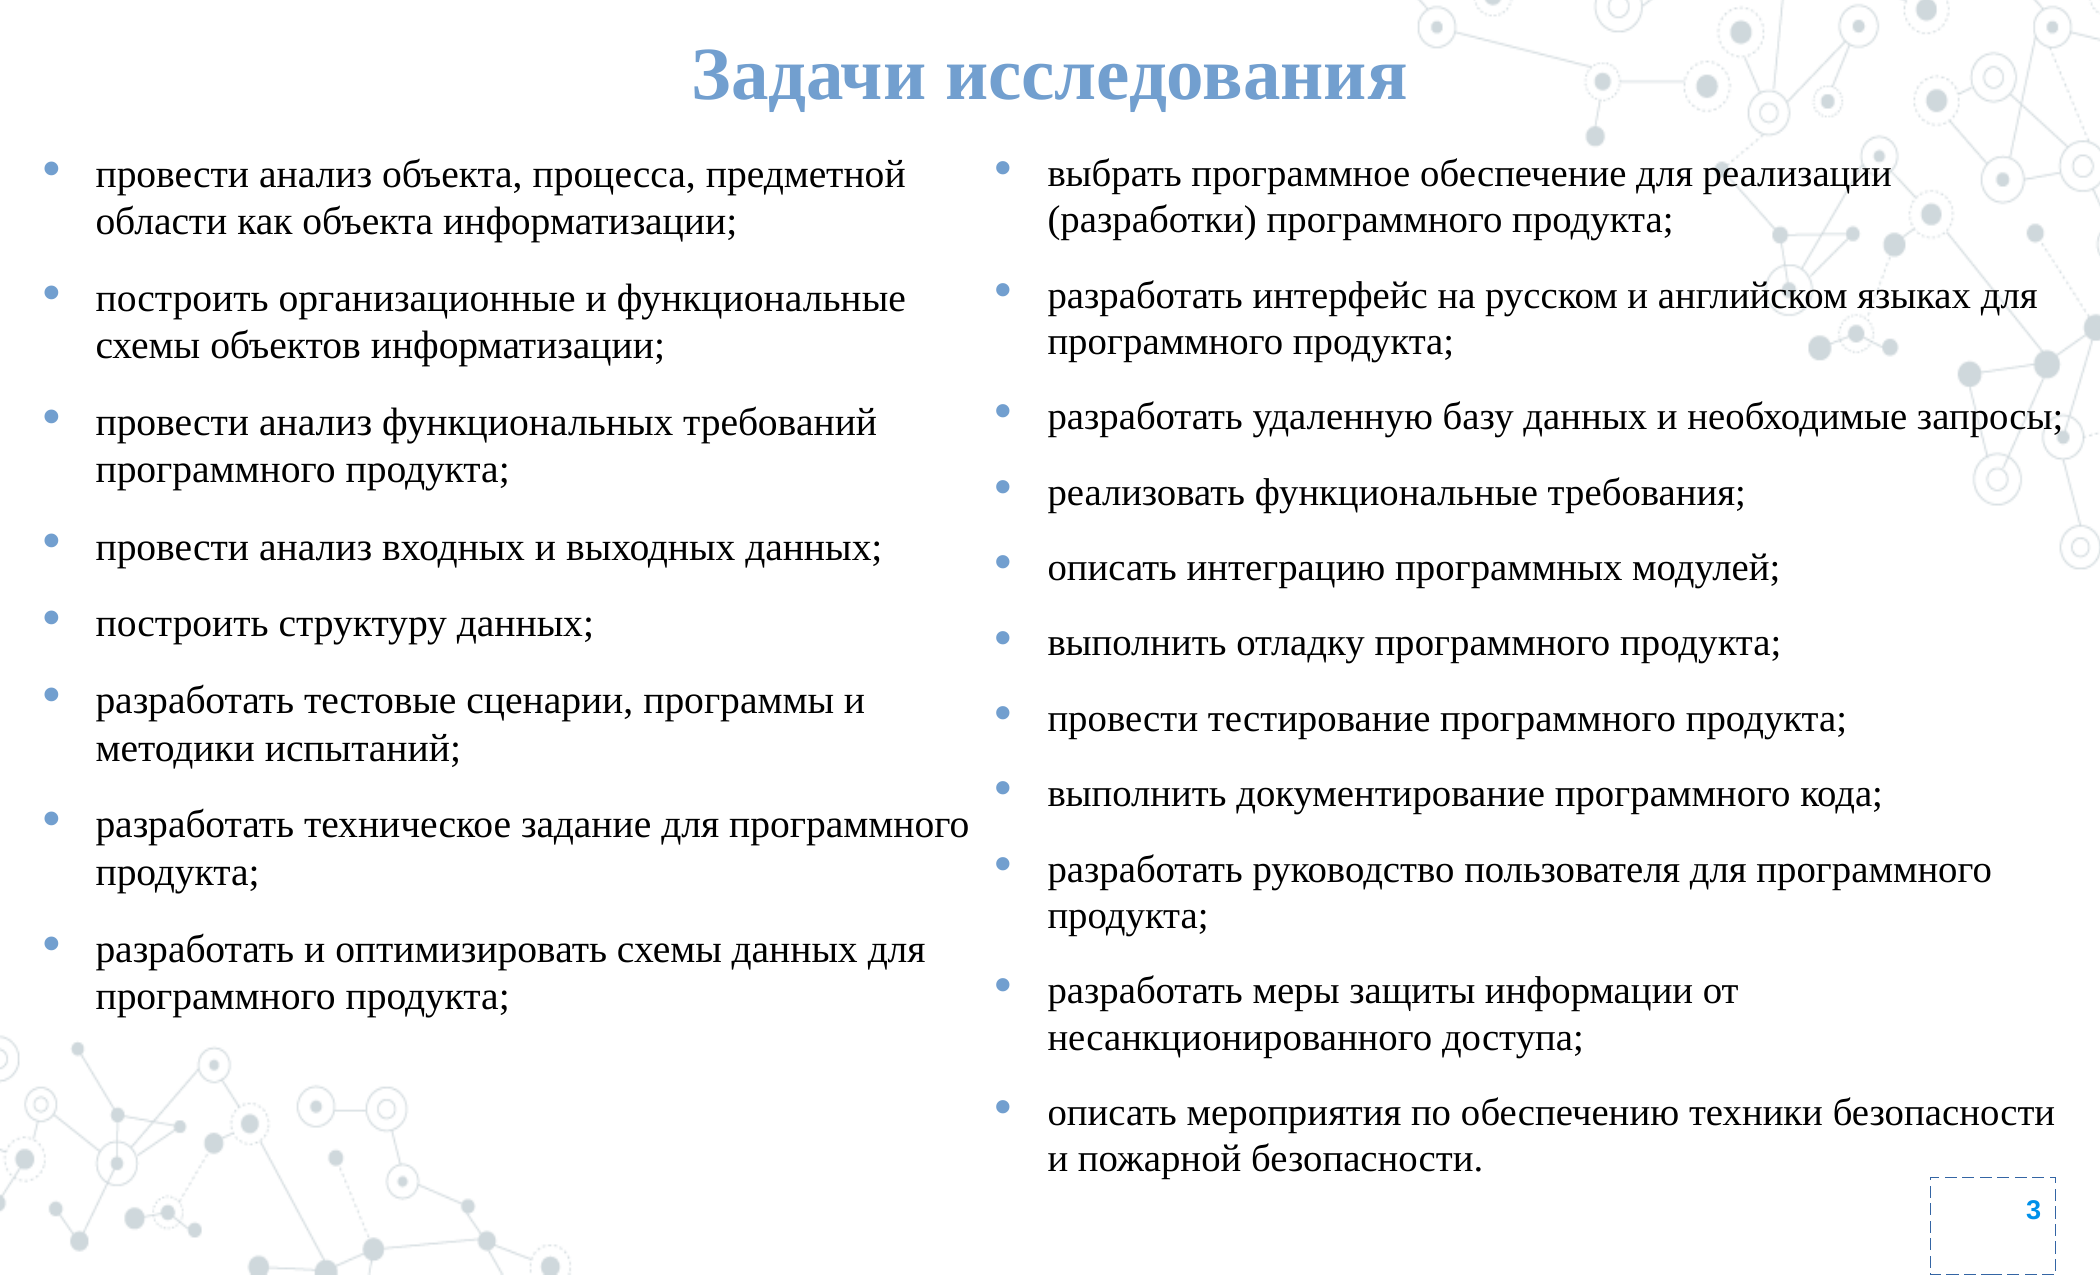

# Задачи исследования
провести анализ объекта, процесса, предметной области как объекта информатизации;
построить организационные и функциональные схемы объектов информатизации;
провести анализ функциональных требований программного продукта;
провести анализ входных и выходных данных;
построить структуру данных;
разработать тестовые сценарии, программы и методики испытаний;
разработать техническое задание для программного продукта;
разработать и оптимизировать схемы данных для программного продукта;
выбрать программное обеспечение для реализации (разработки) программного продукта;
разработать интерфейс на русском и английском языках для программного продукта;
разработать удаленную базу данных и необходимые запросы;
реализовать функциональные требования;
описать интеграцию программных модулей;
выполнить отладку программного продукта;
провести тестирование программного продукта;
выполнить документирование программного кода;
разработать руководство пользователя для программного продукта;
разработать меры защиты информации от несанкционированного доступа;
описать мероприятия по обеспечению техники безопасности и пожарной безопасности.
3